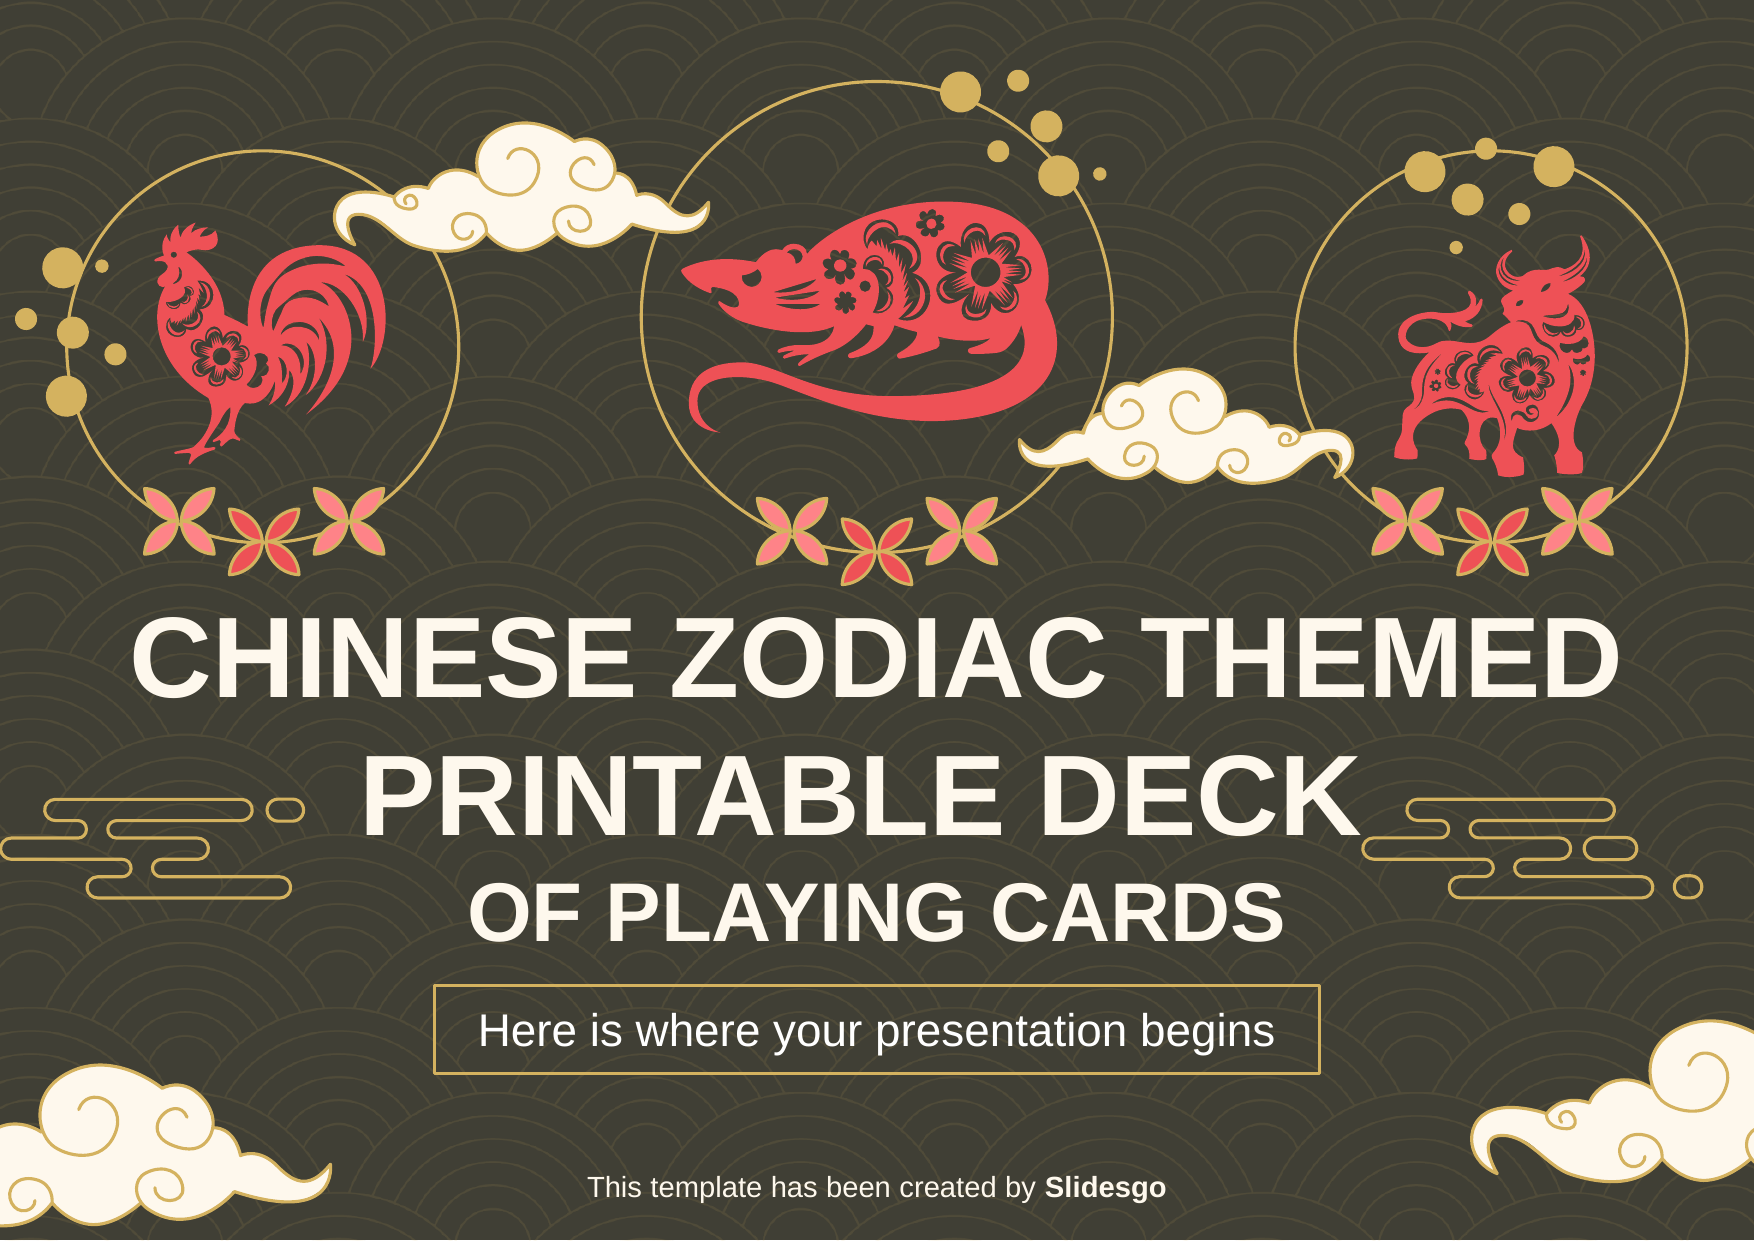

# CHINESE ZODIAC THEMED PRINTABLE DECK
OF PLAYING CARDS

Here is where your presentation begins
This template has been created by Slidesgo